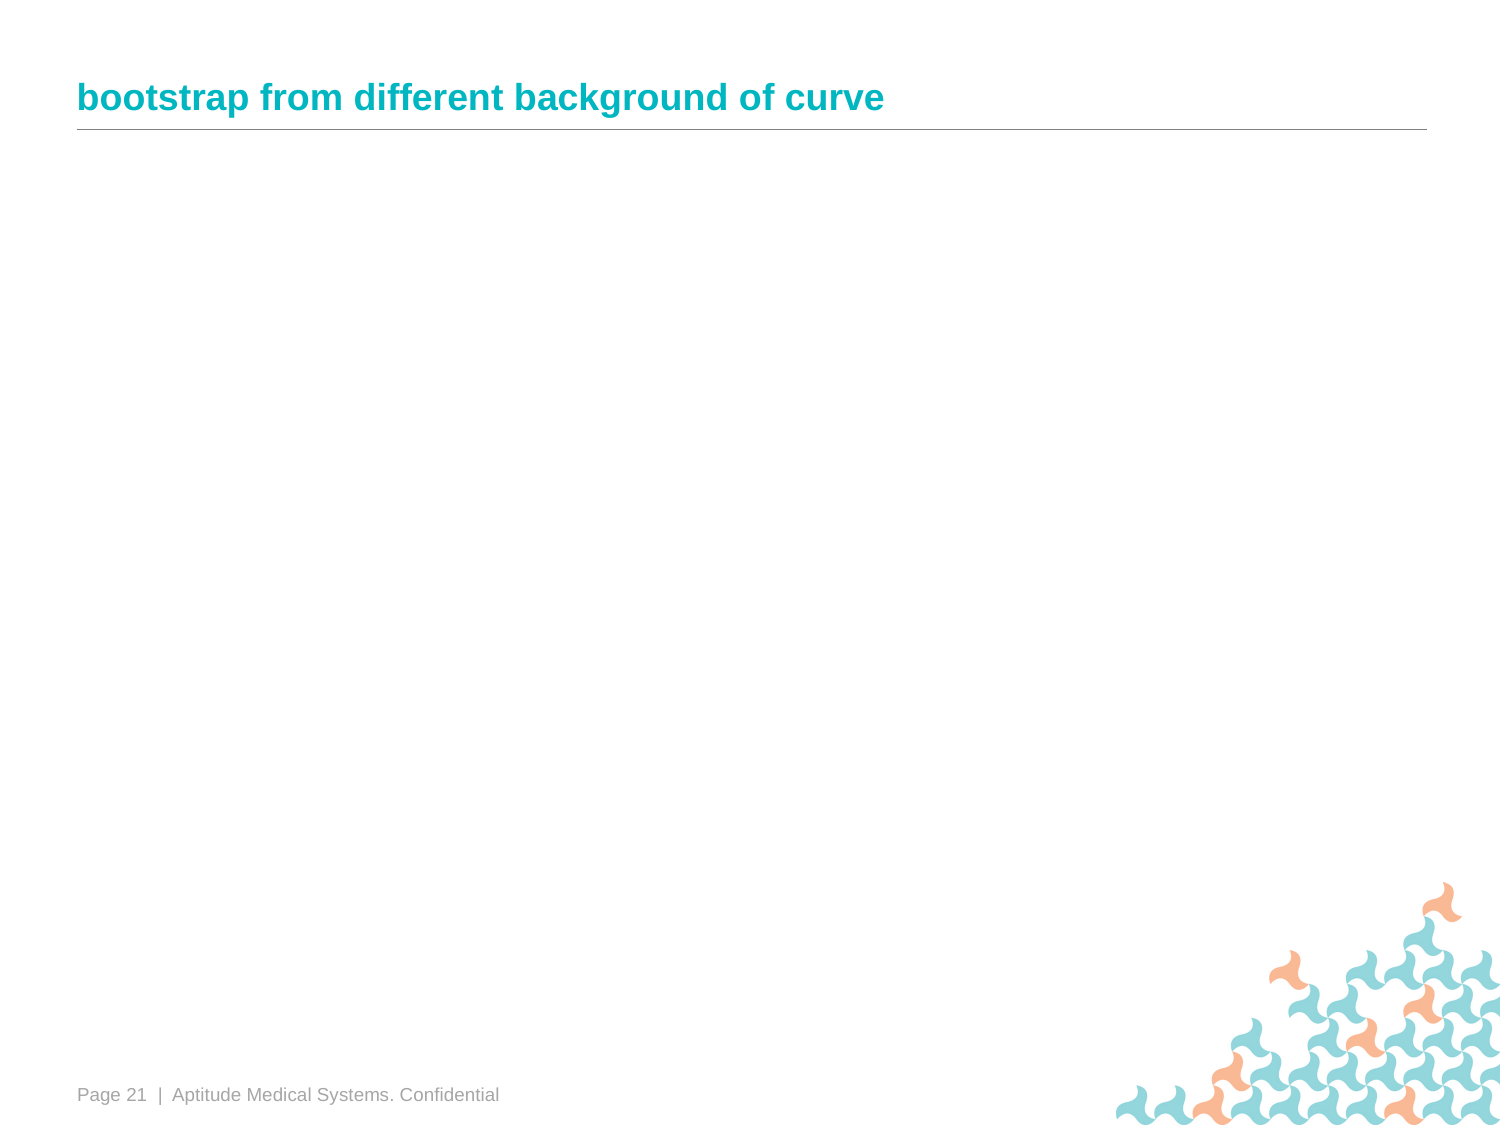

# bootstrap from different background of curve